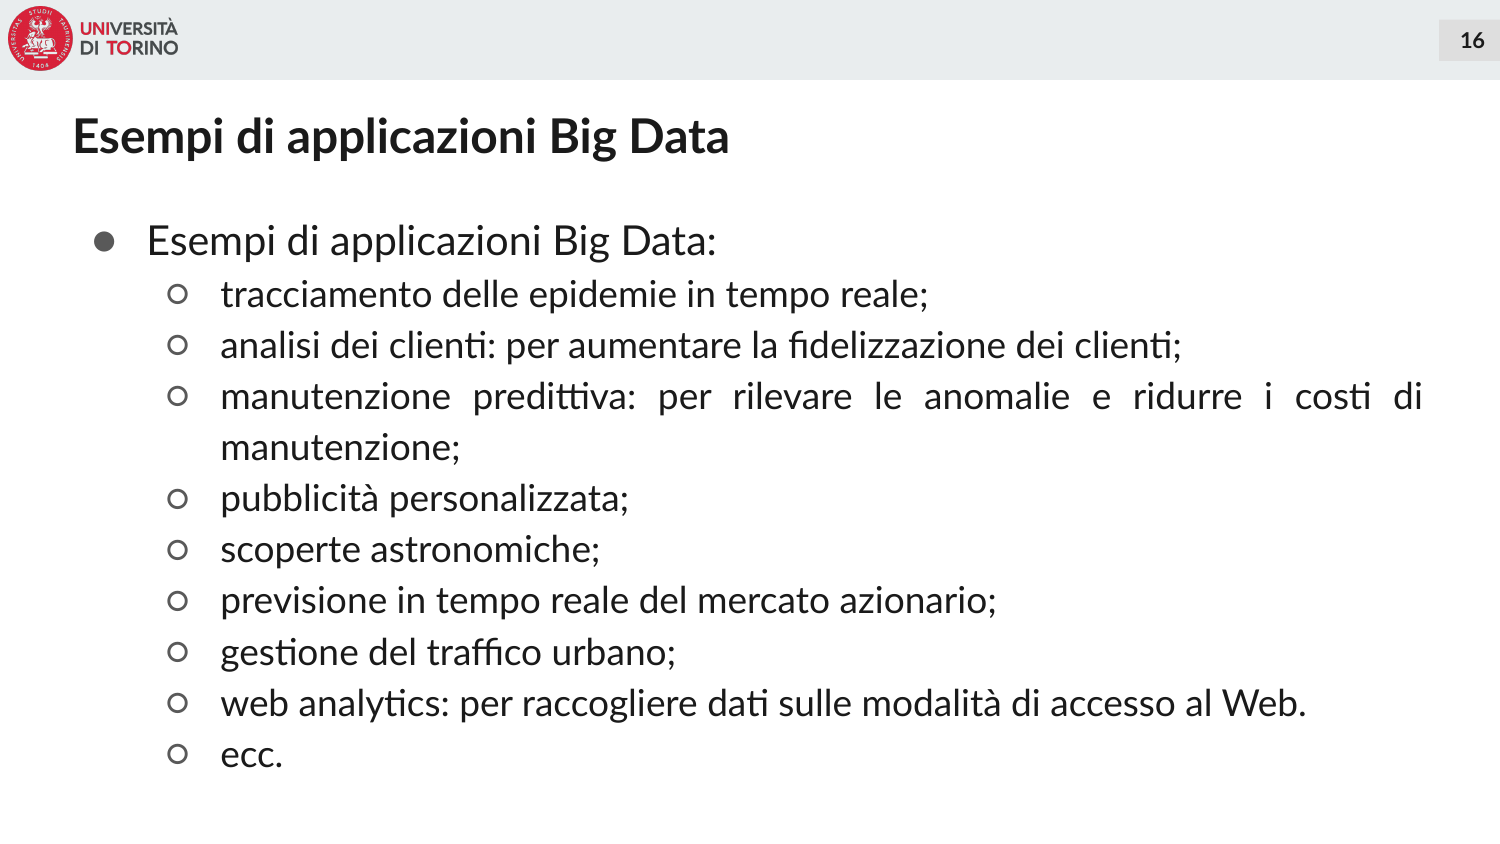

16
# Esempi di applicazioni Big Data
Esempi di applicazioni Big Data:
tracciamento delle epidemie in tempo reale;
analisi dei clienti: per aumentare la fidelizzazione dei clienti;
manutenzione predittiva: per rilevare le anomalie e ridurre i costi di manutenzione;
pubblicità personalizzata;
scoperte astronomiche;
previsione in tempo reale del mercato azionario;
gestione del traffico urbano;
web analytics: per raccogliere dati sulle modalità di accesso al Web.
ecc.